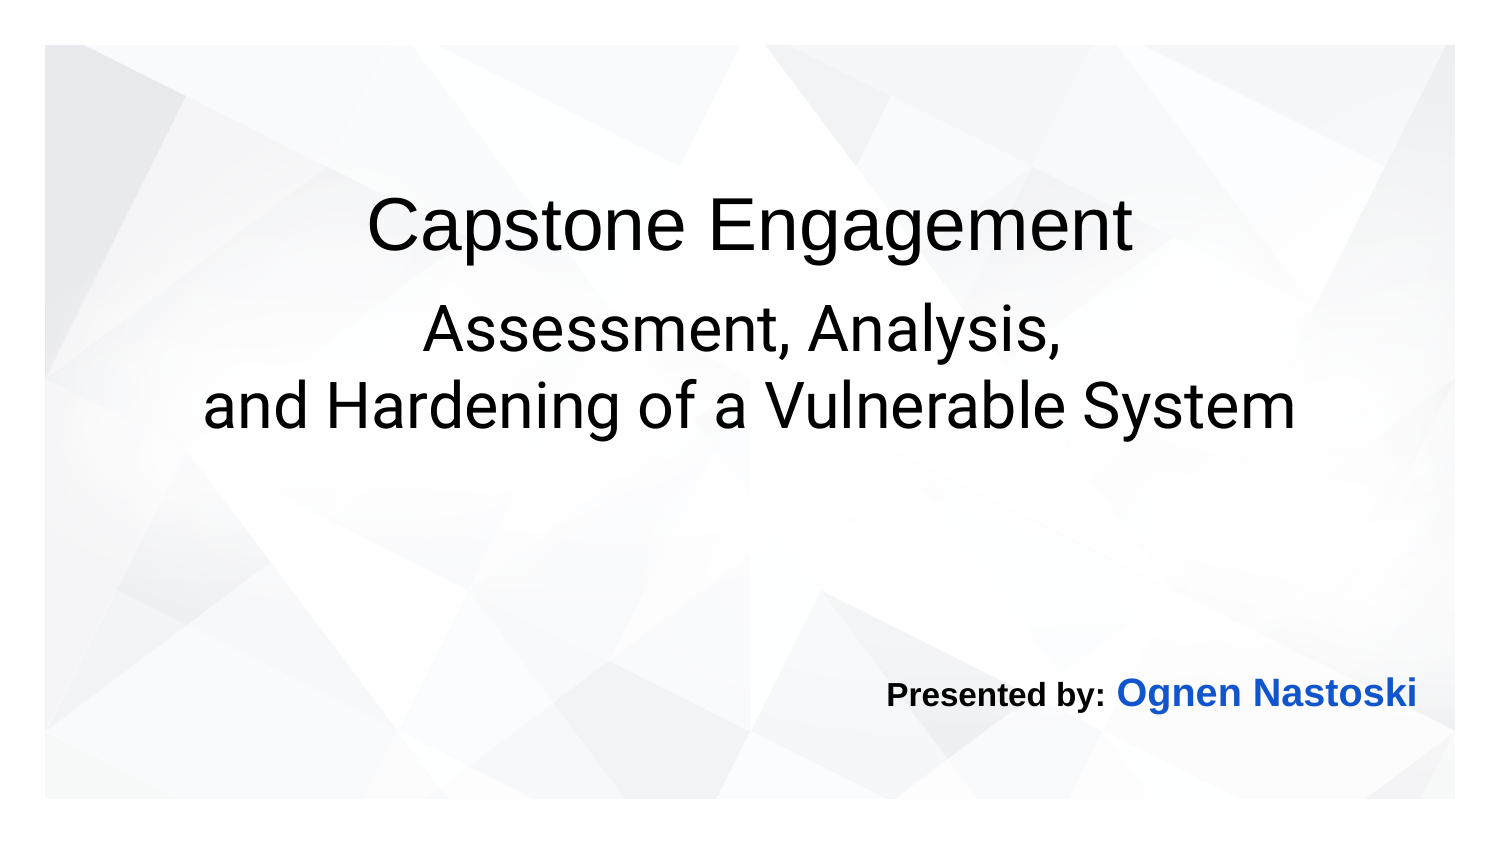

# Capstone Engagement
Assessment, Analysis,
and Hardening of a Vulnerable System
                                                                                                 Presented by: Ognen Nastoski